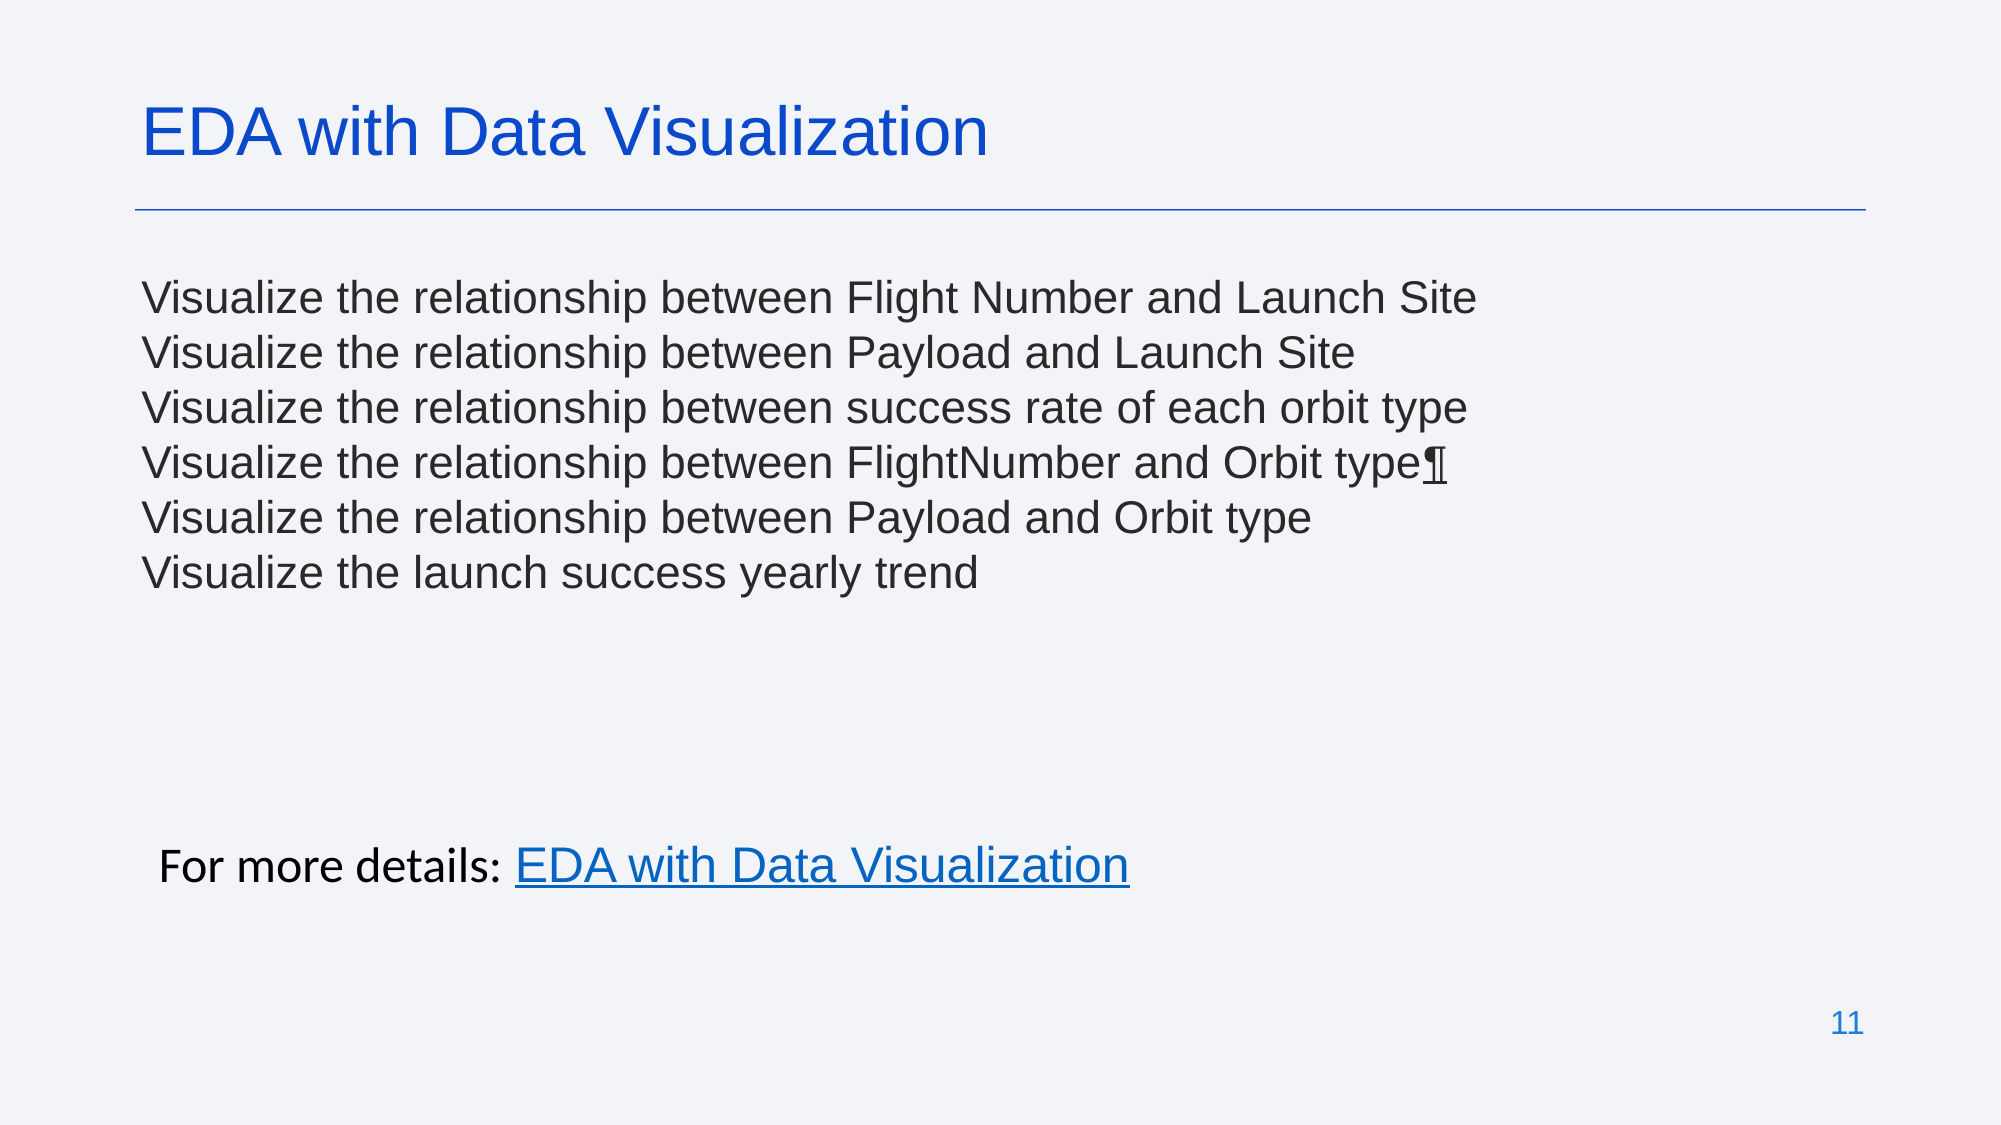

EDA with Data Visualization
Visualize the relationship between Flight Number and Launch Site
Visualize the relationship between Payload and Launch Site
Visualize the relationship between success rate of each orbit type
Visualize the relationship between FlightNumber and Orbit type¶
Visualize the relationship between Payload and Orbit type
Visualize the launch success yearly trend

For more details:
EDA with Data Visualization
11